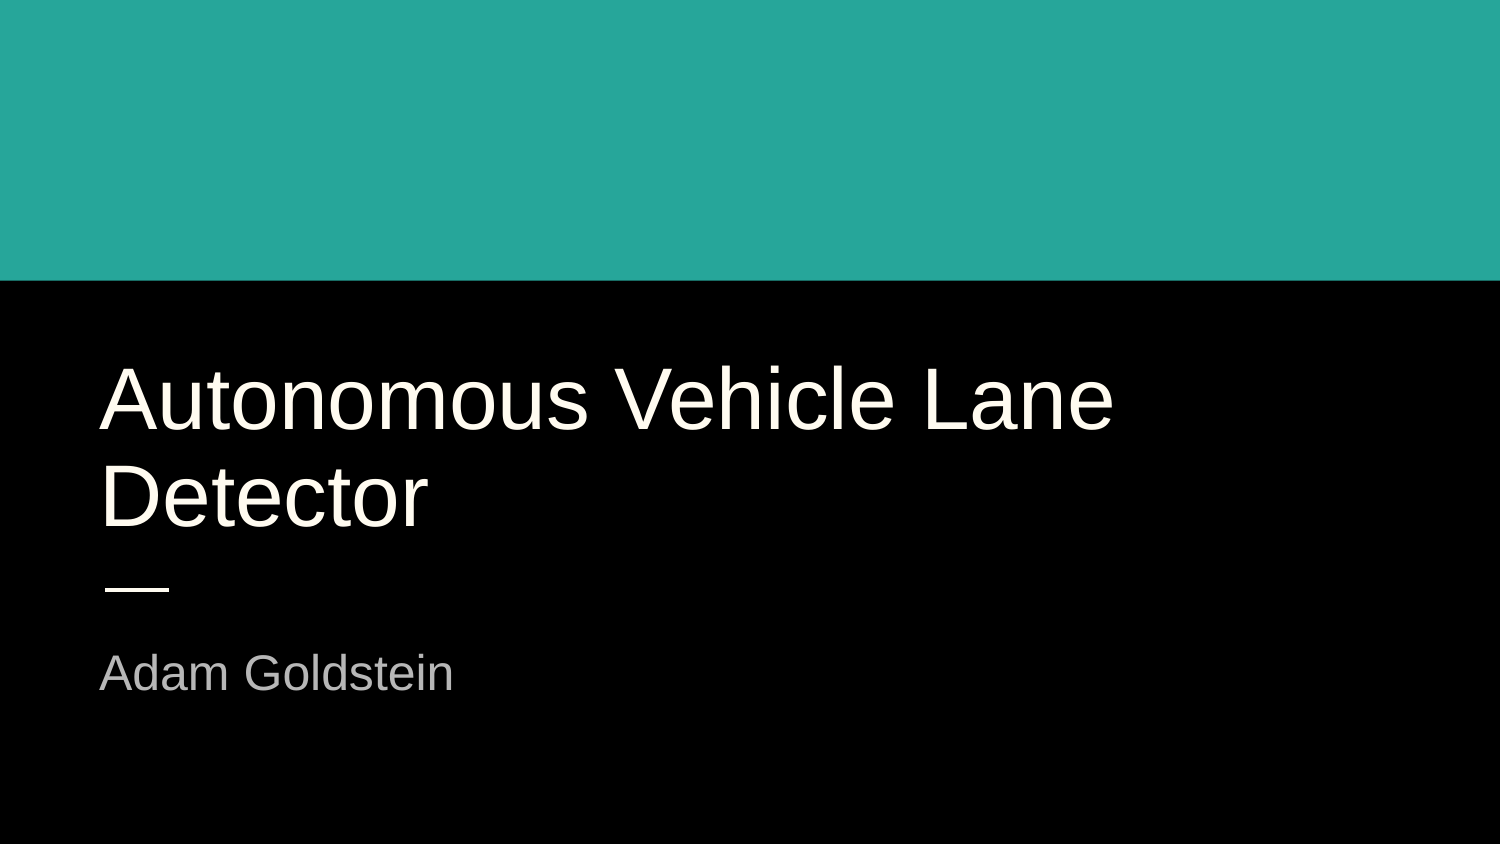

# Autonomous Vehicle Lane Detector
Adam Goldstein